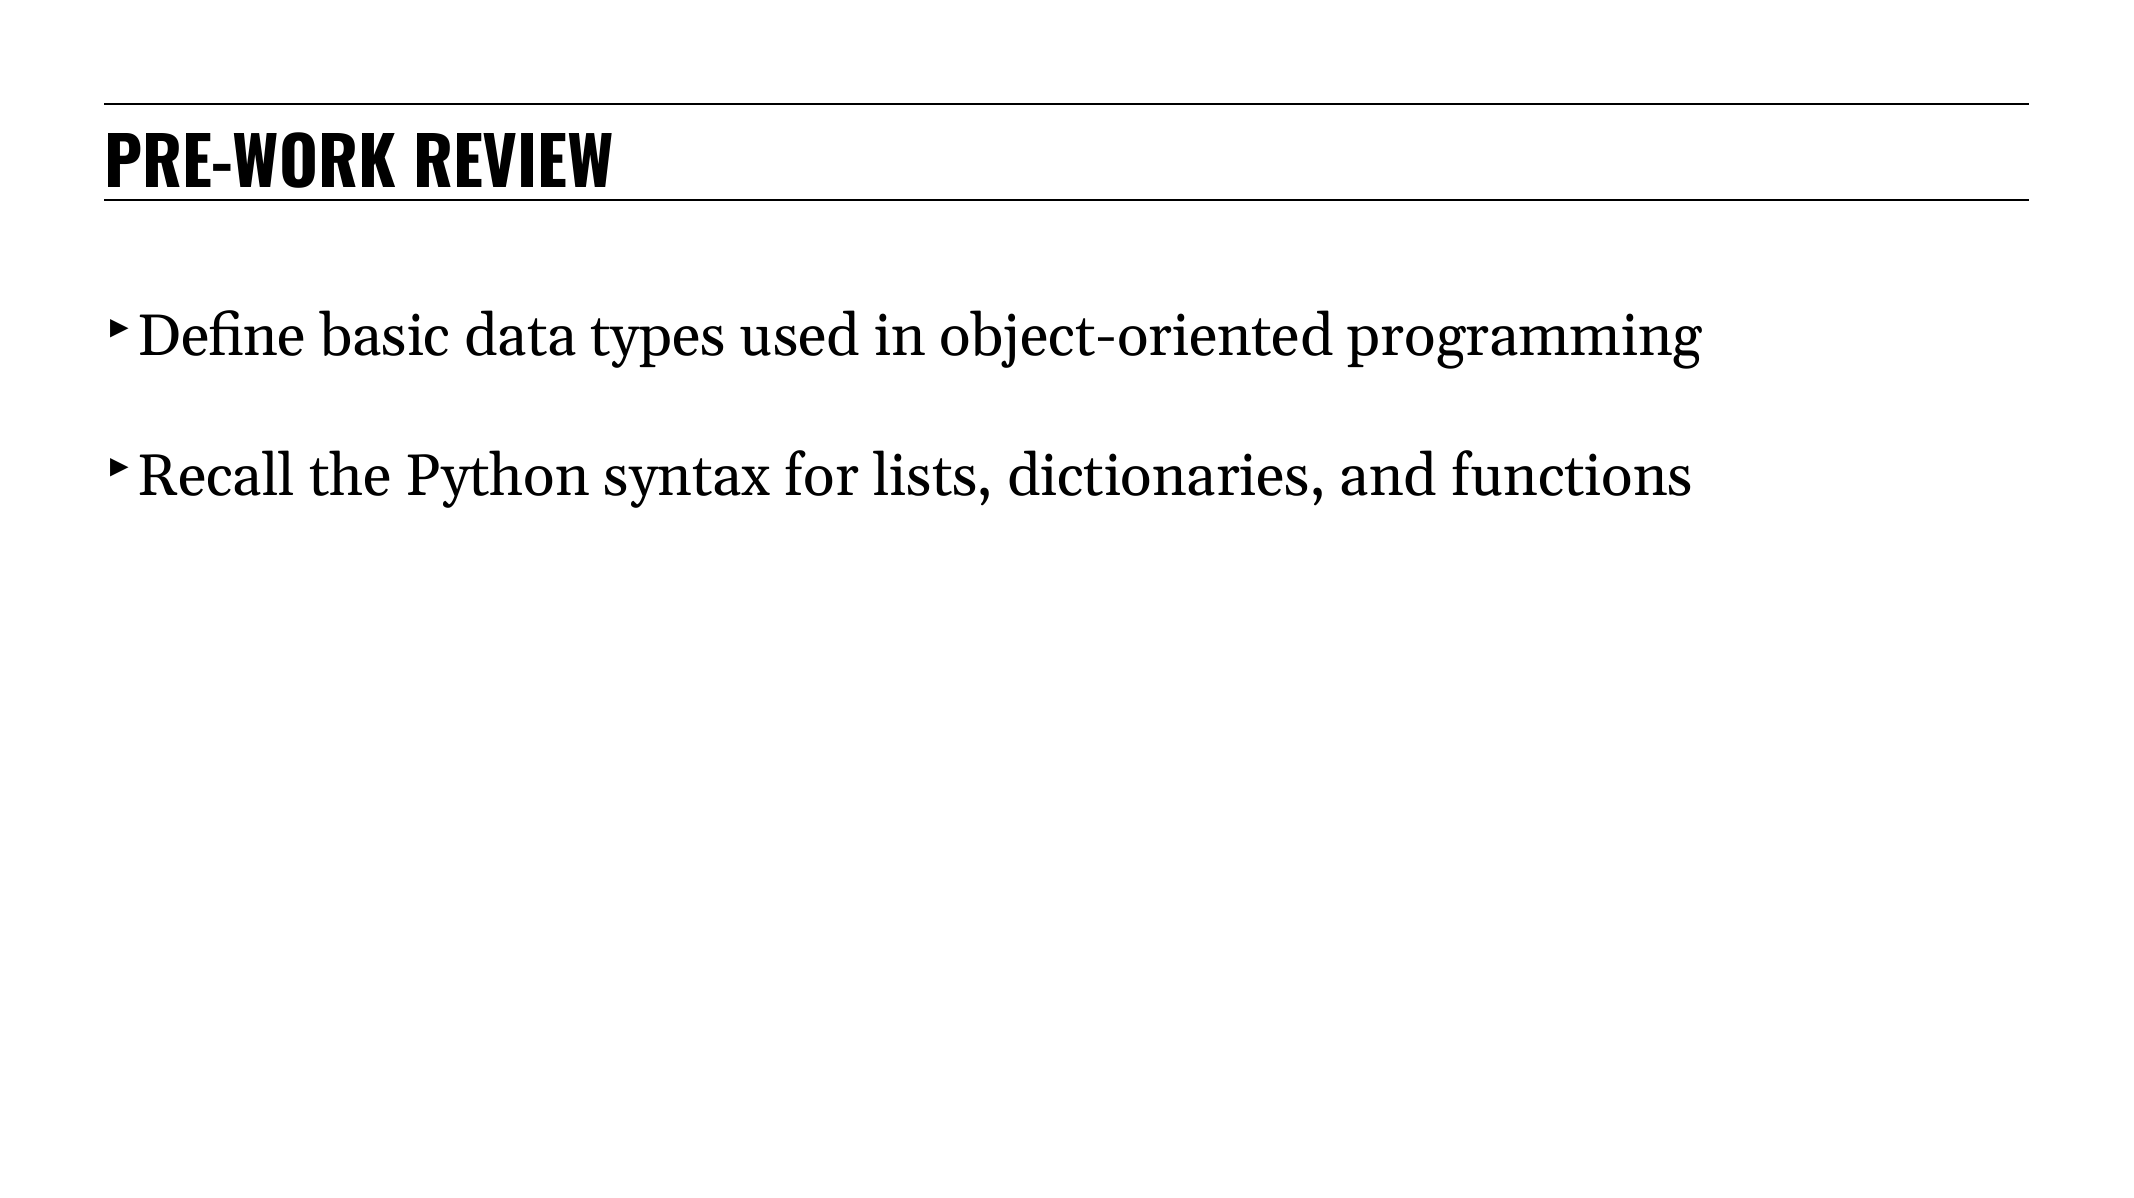

PRE-WORK REVIEW

Define basic data types used in object-oriented programming

Recall the Python syntax for lists, dictionaries, and functions